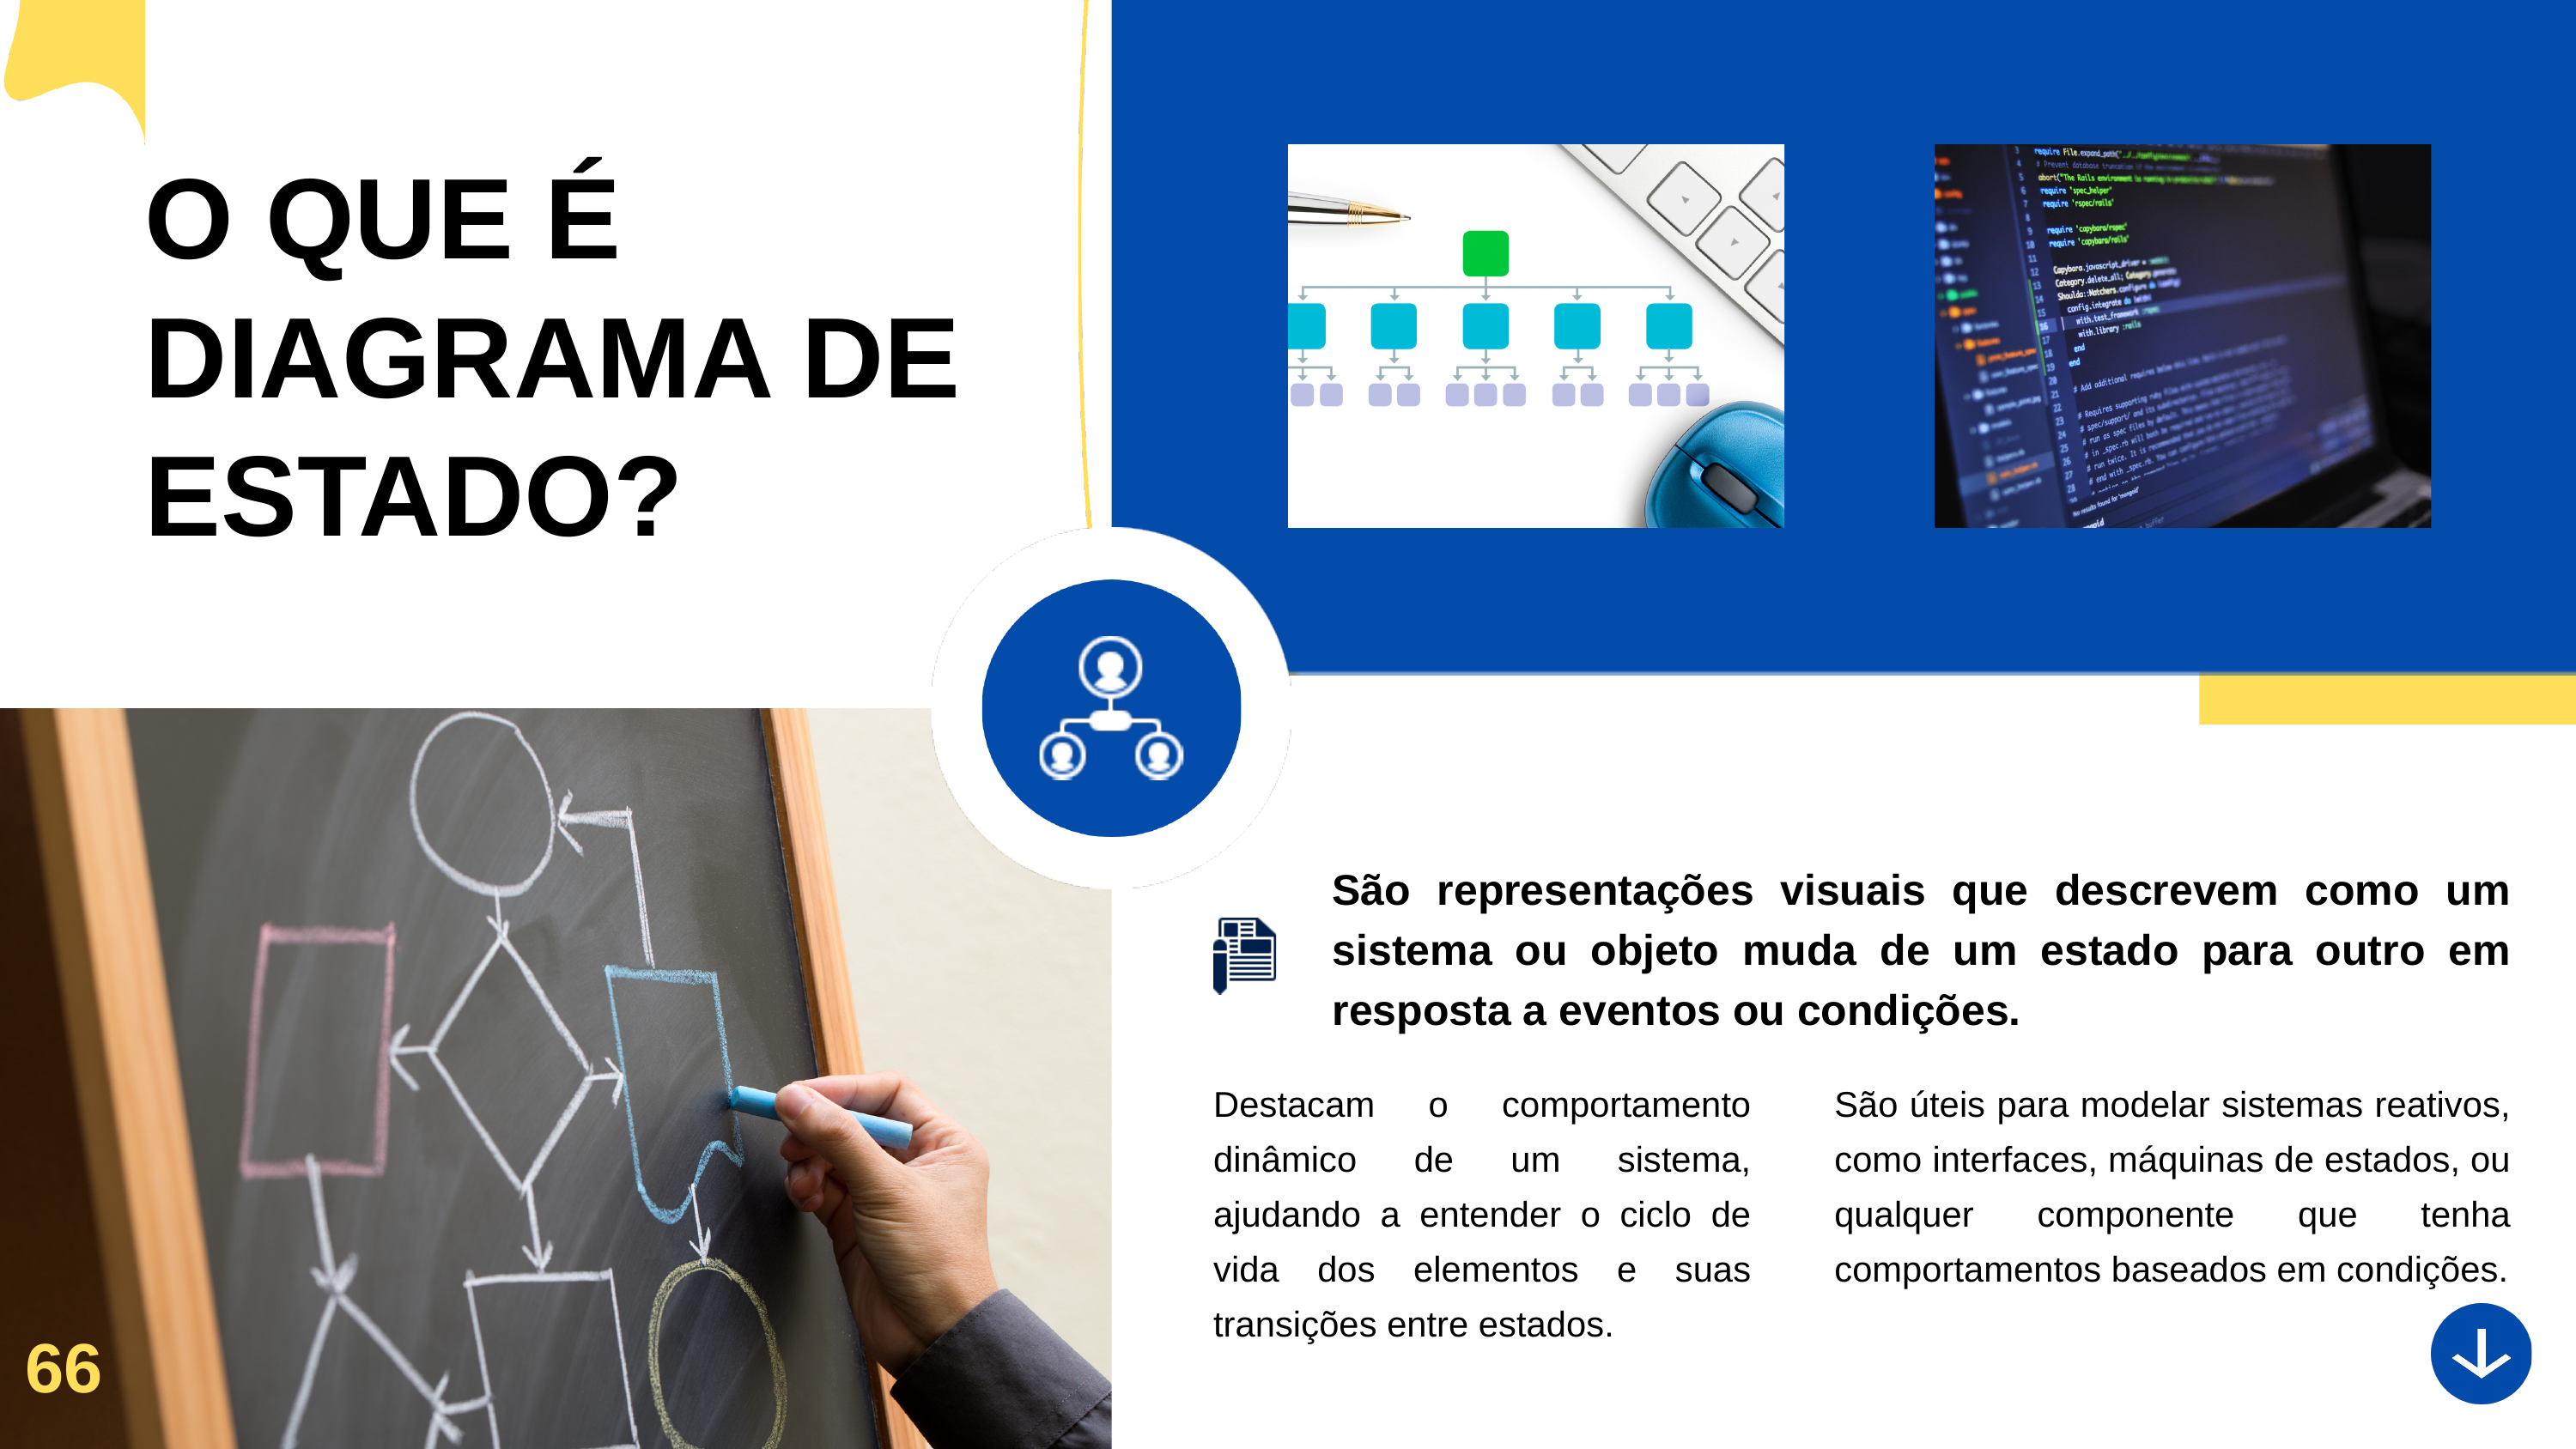

O QUE É DIAGRAMA DE ESTADO?

São representações visuais que descrevem como um sistema ou objeto muda de um estado para outro em resposta a eventos ou condições.

Destacam o comportamento dinâmico de um sistema, ajudando a entender o ciclo de vida dos elementos e suas transições entre estados.

São úteis para modelar sistemas reativos, como interfaces, máquinas de estados, ou qualquer componente que tenha comportamentos baseados em condições.

66